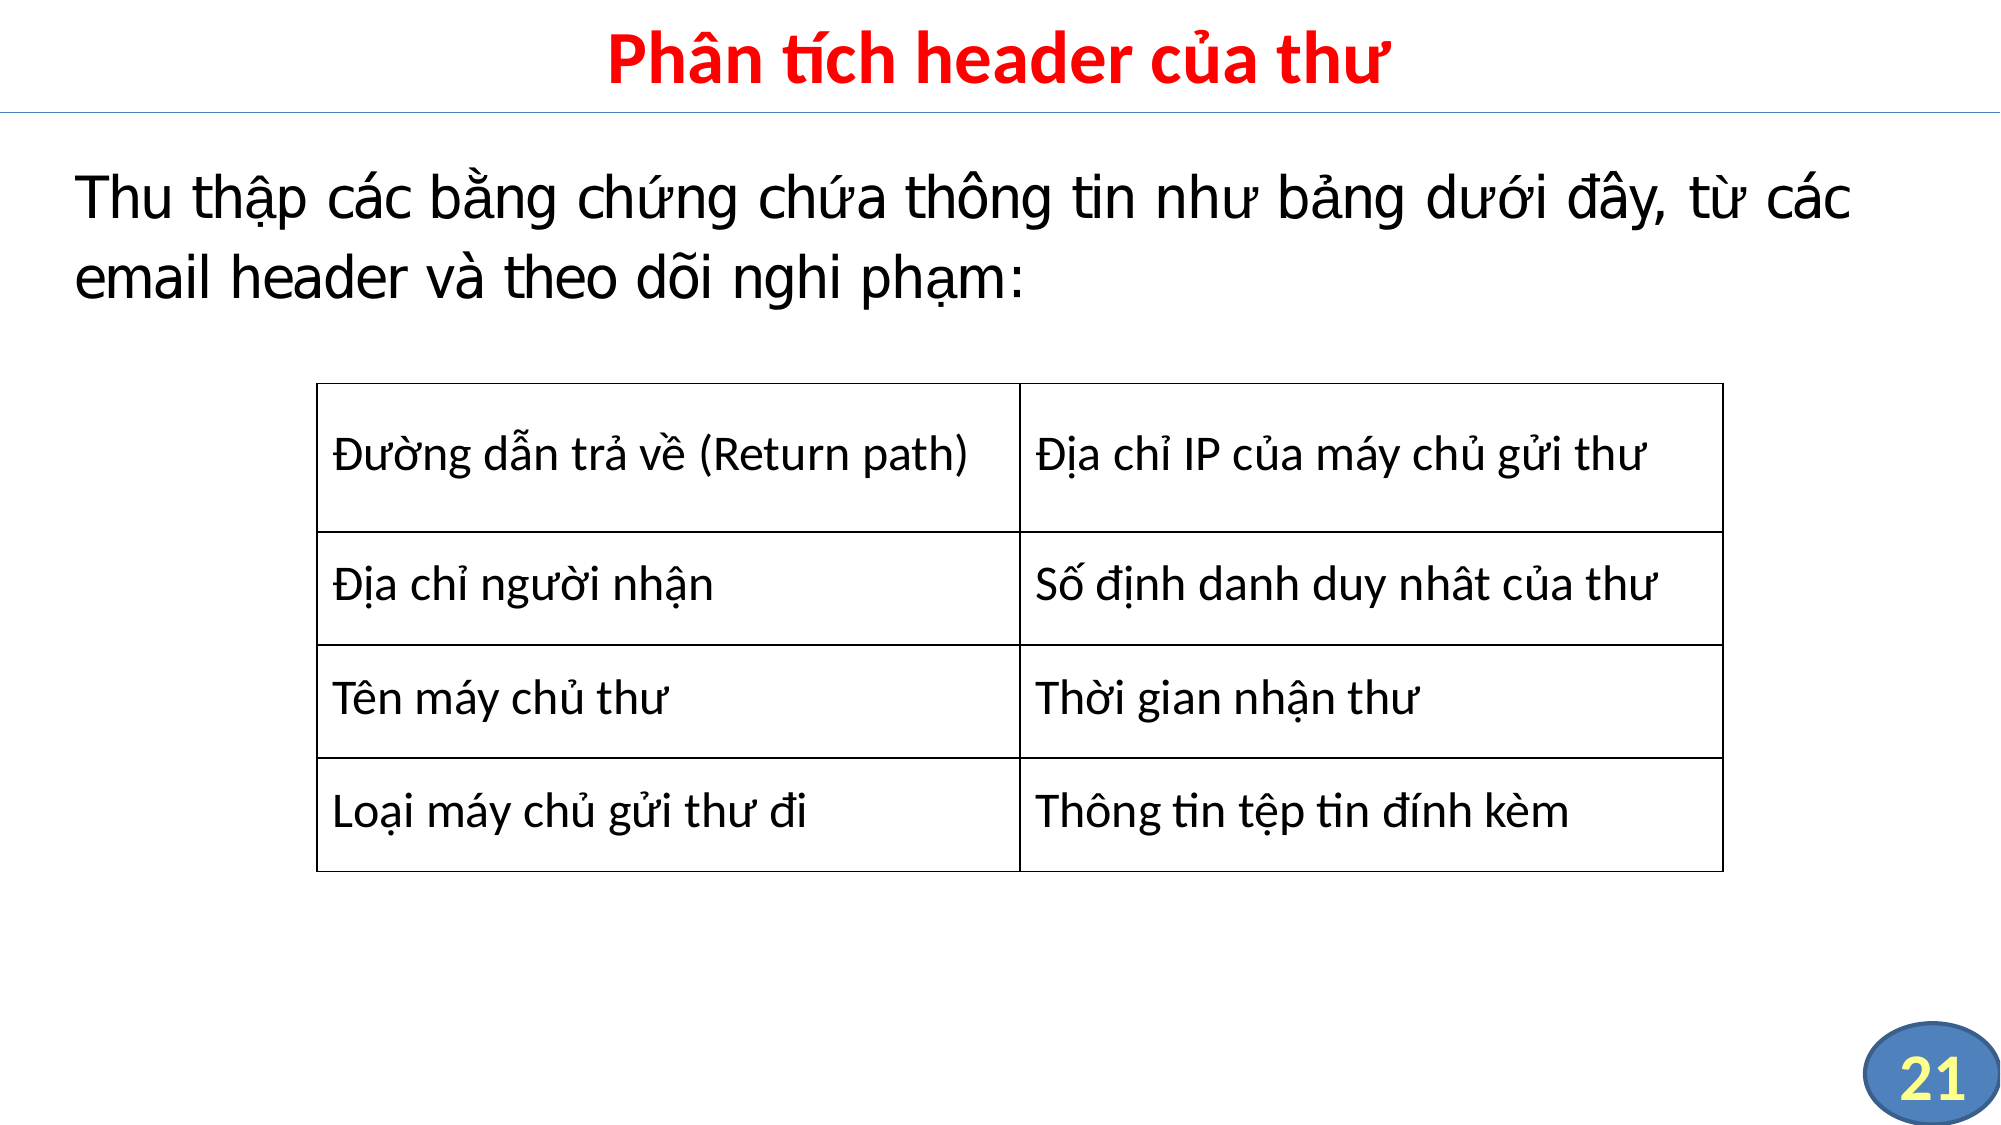

# Phân tích header của thư
Thu thập các bằng chứng chứa thông tin như bảng dưới đây, từ các email header và theo dõi nghi phạm:

| Đường dẫn trả về (Return path) | Địa chỉ IP của máy chủ gửi thư |
| --- | --- |
| Địa chỉ người nhận | Số định danh duy nhât của thư |
| Tên máy chủ thư | Thời gian nhận thư |
| Loại máy chủ gửi thư đi | Thông tin tệp tin đính kèm |
21